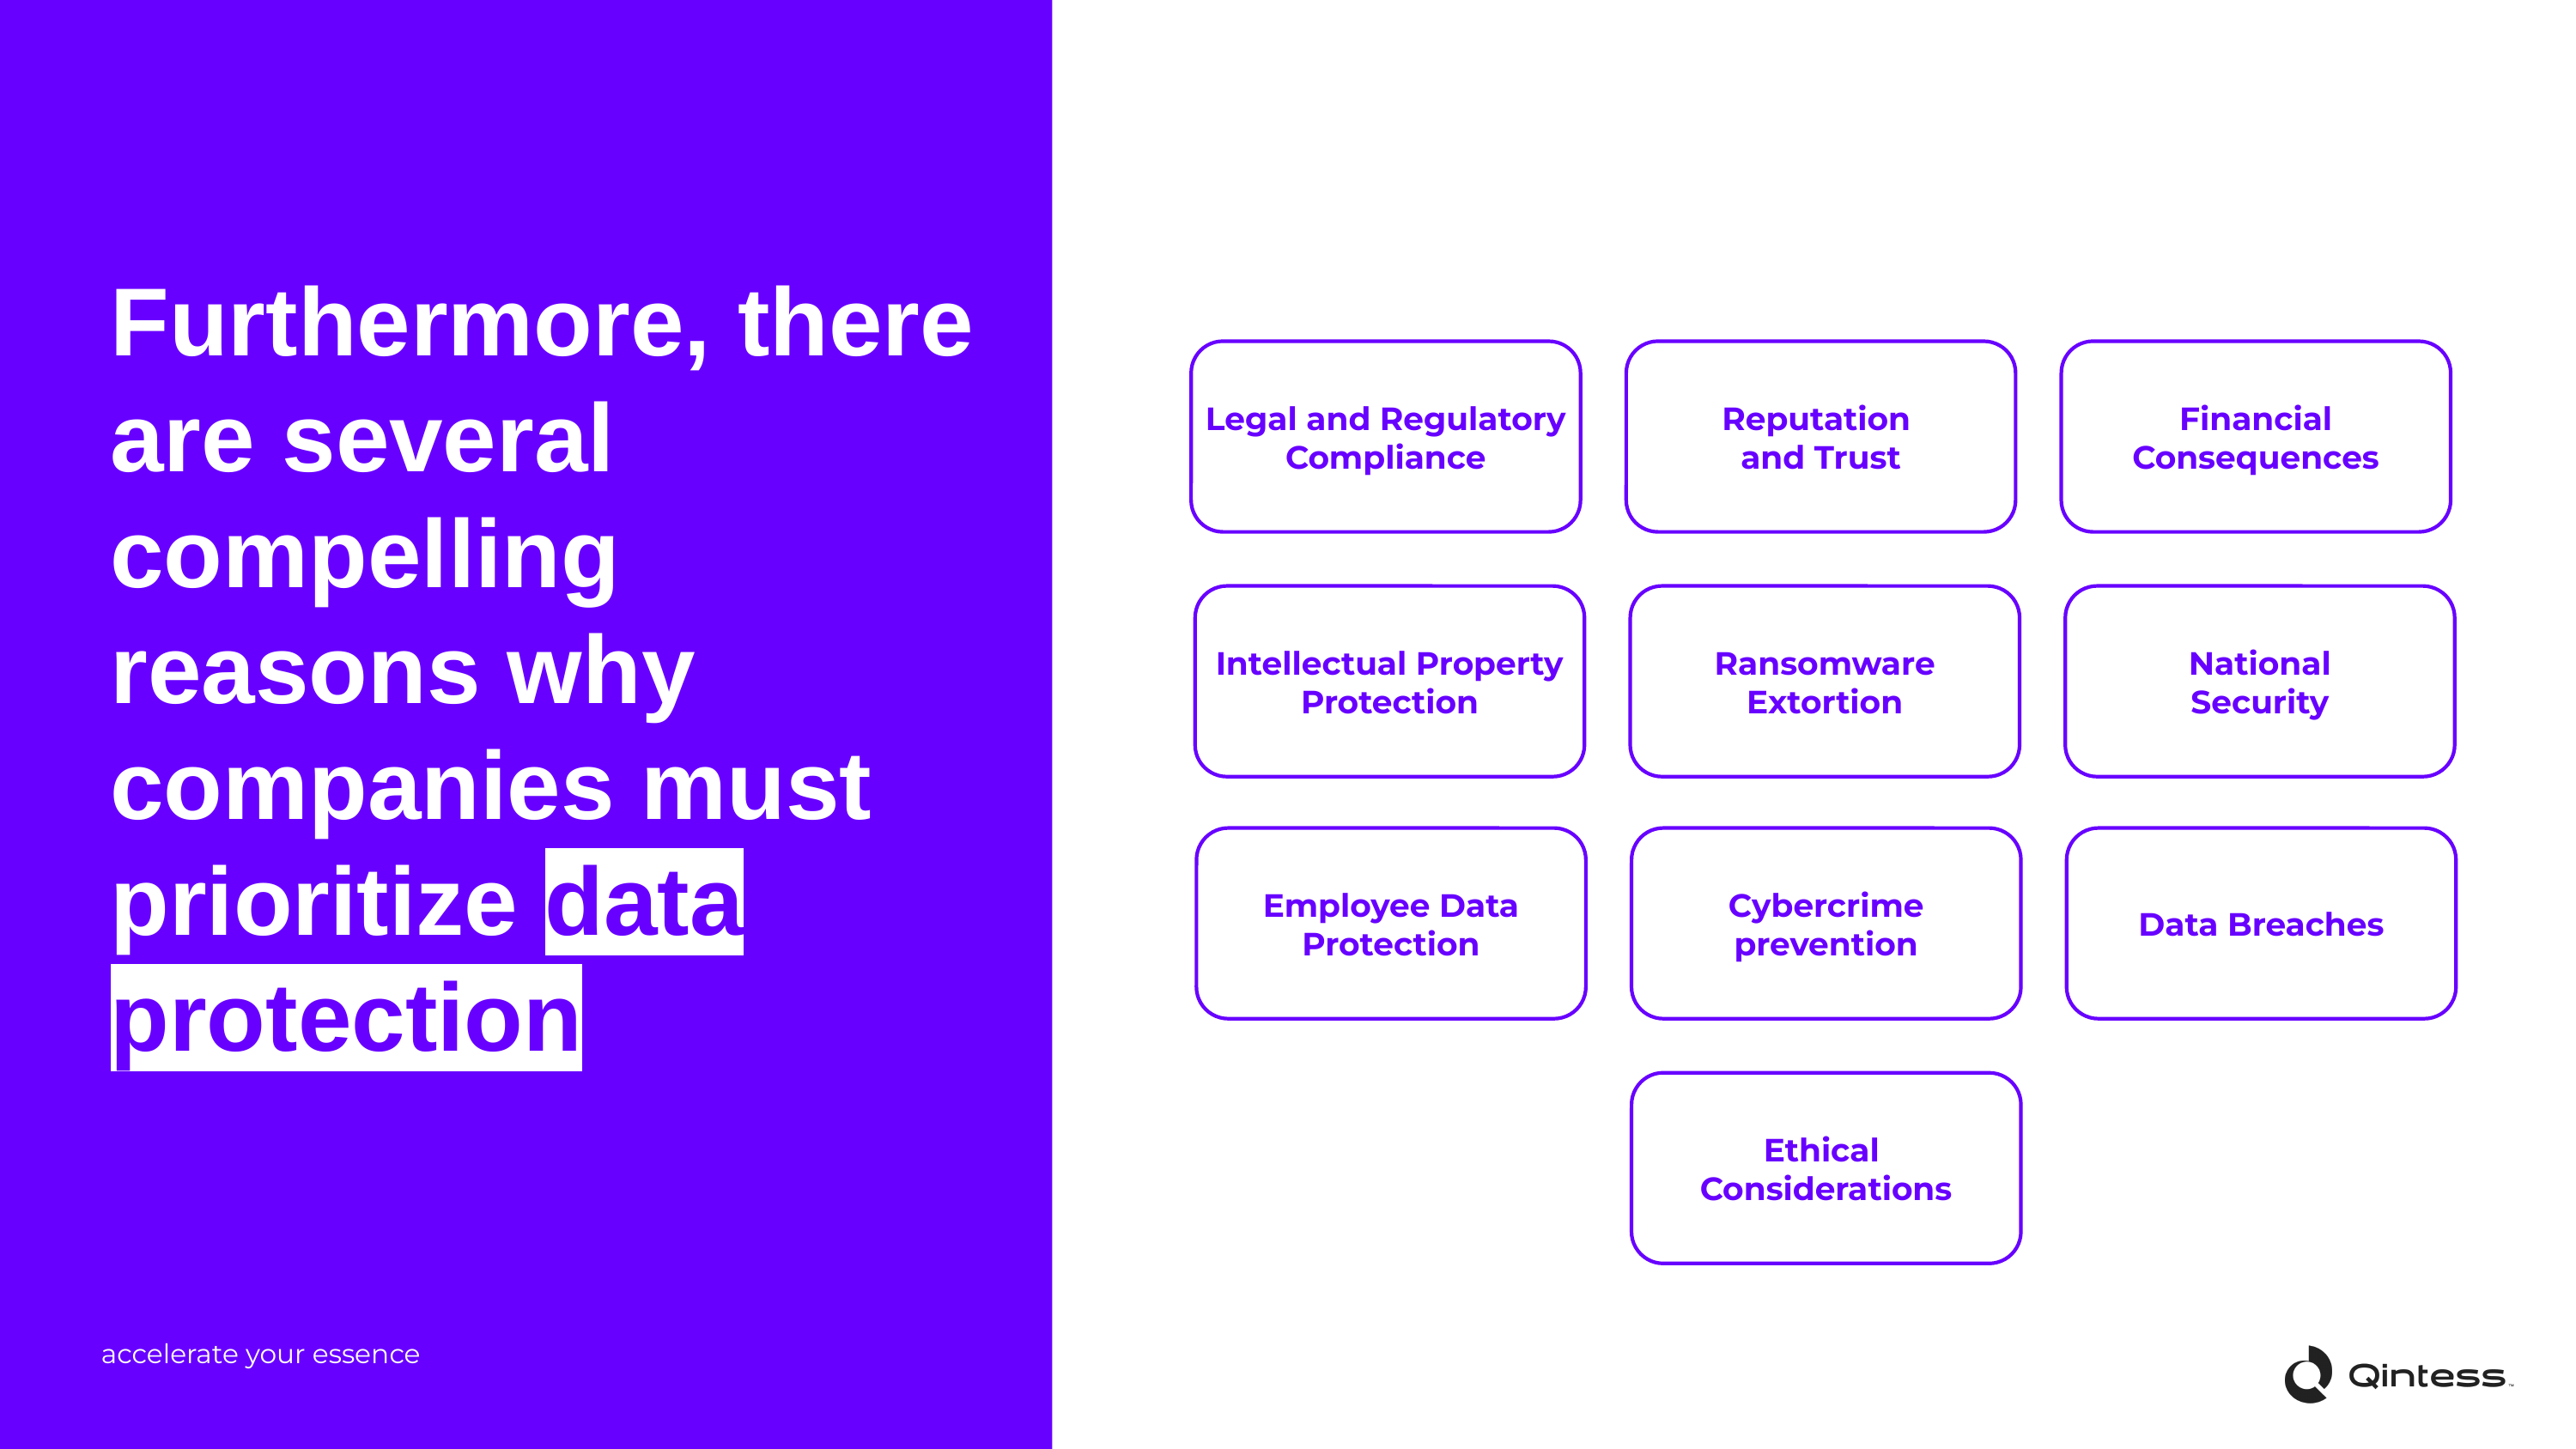

Furthermore, there are several compelling reasons why companies must prioritize data protection
Legal and Regulatory Compliance
Reputation
and Trust
Financial Consequences
Intellectual Property Protection
Ransomware
Extortion
National
Security
Employee Data Protection
Cybercrime prevention
Data Breaches
Ethical
Considerations
accelerate your essence